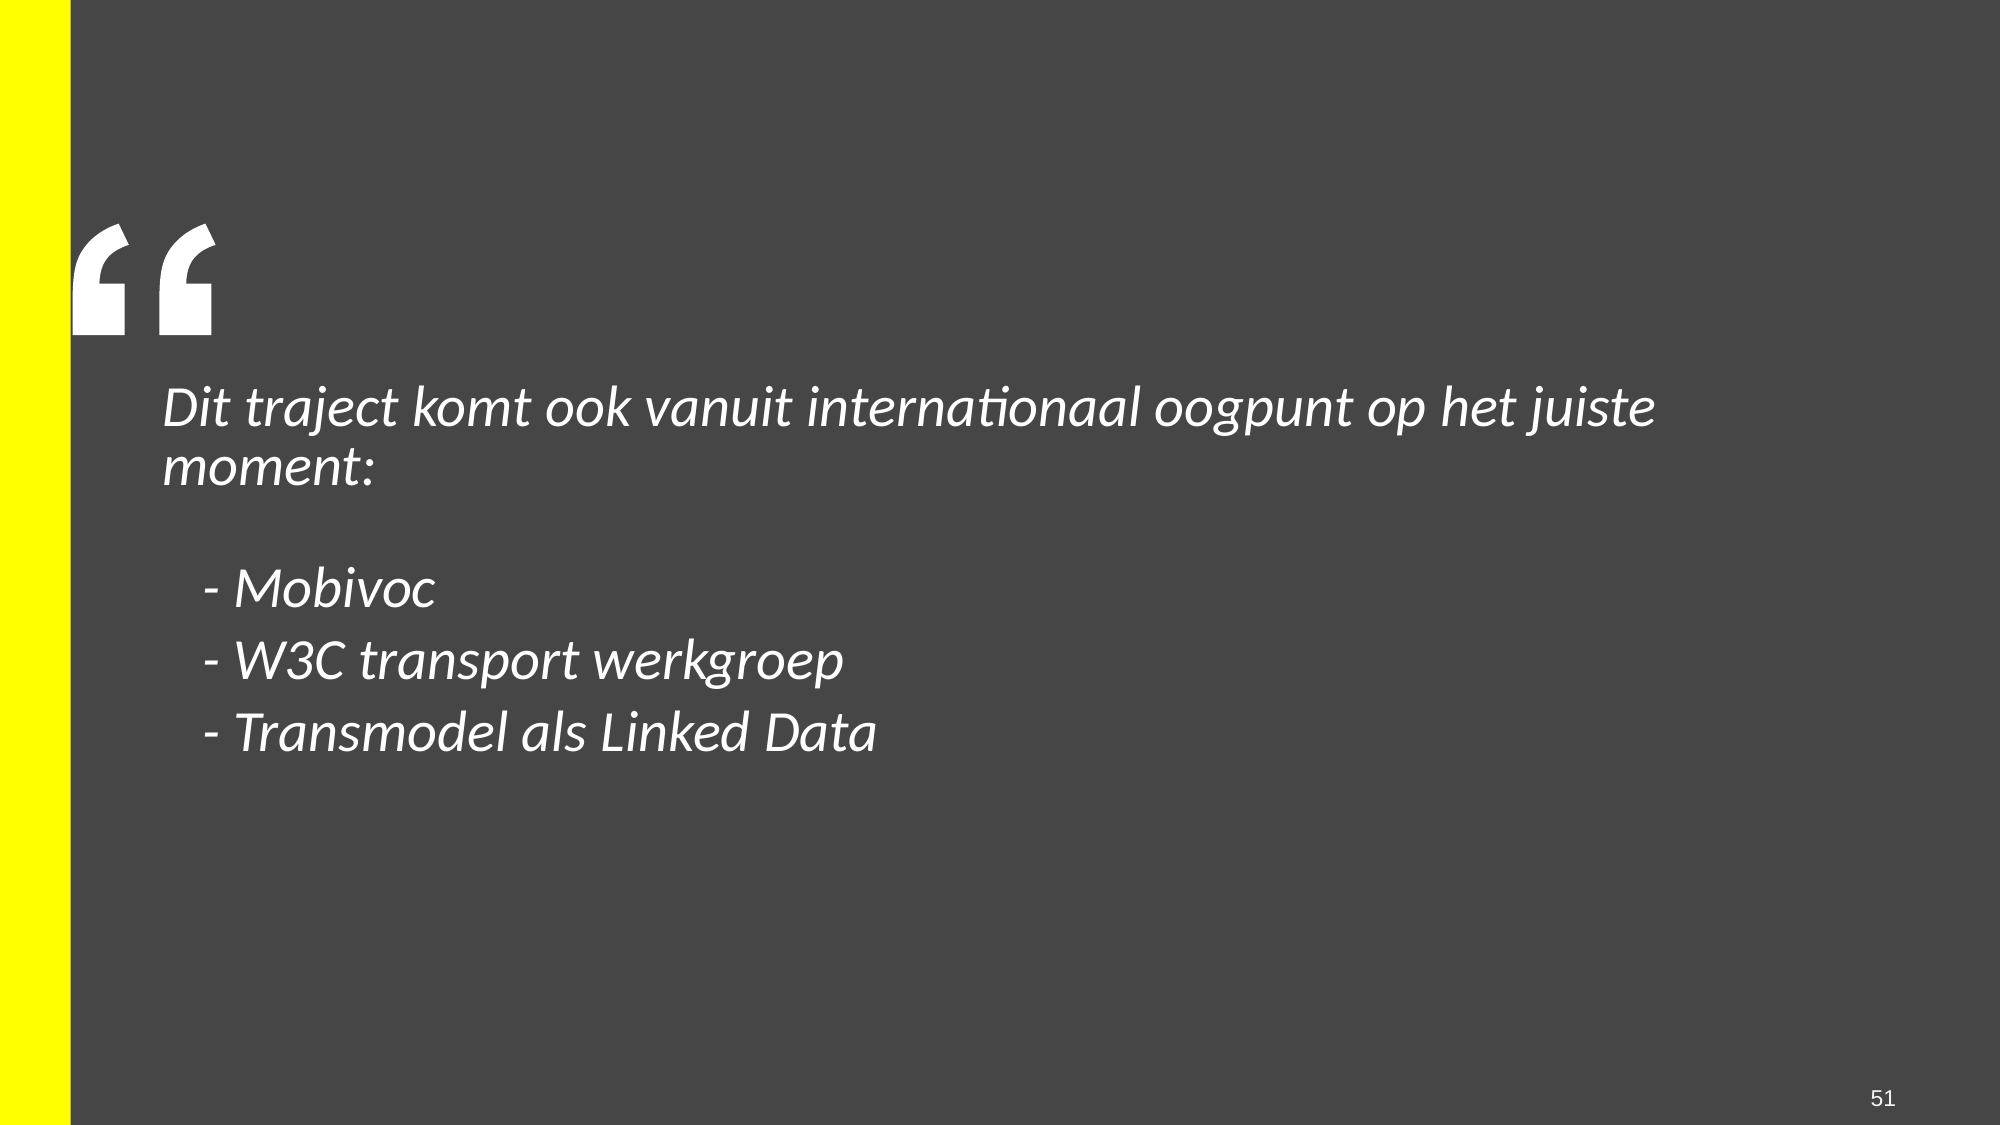

Dit traject komt ook vanuit internationaal oogpunt op het juiste moment:
   - Mobivoc
   - W3C transport werkgroep
   - Transmodel als Linked Data
51